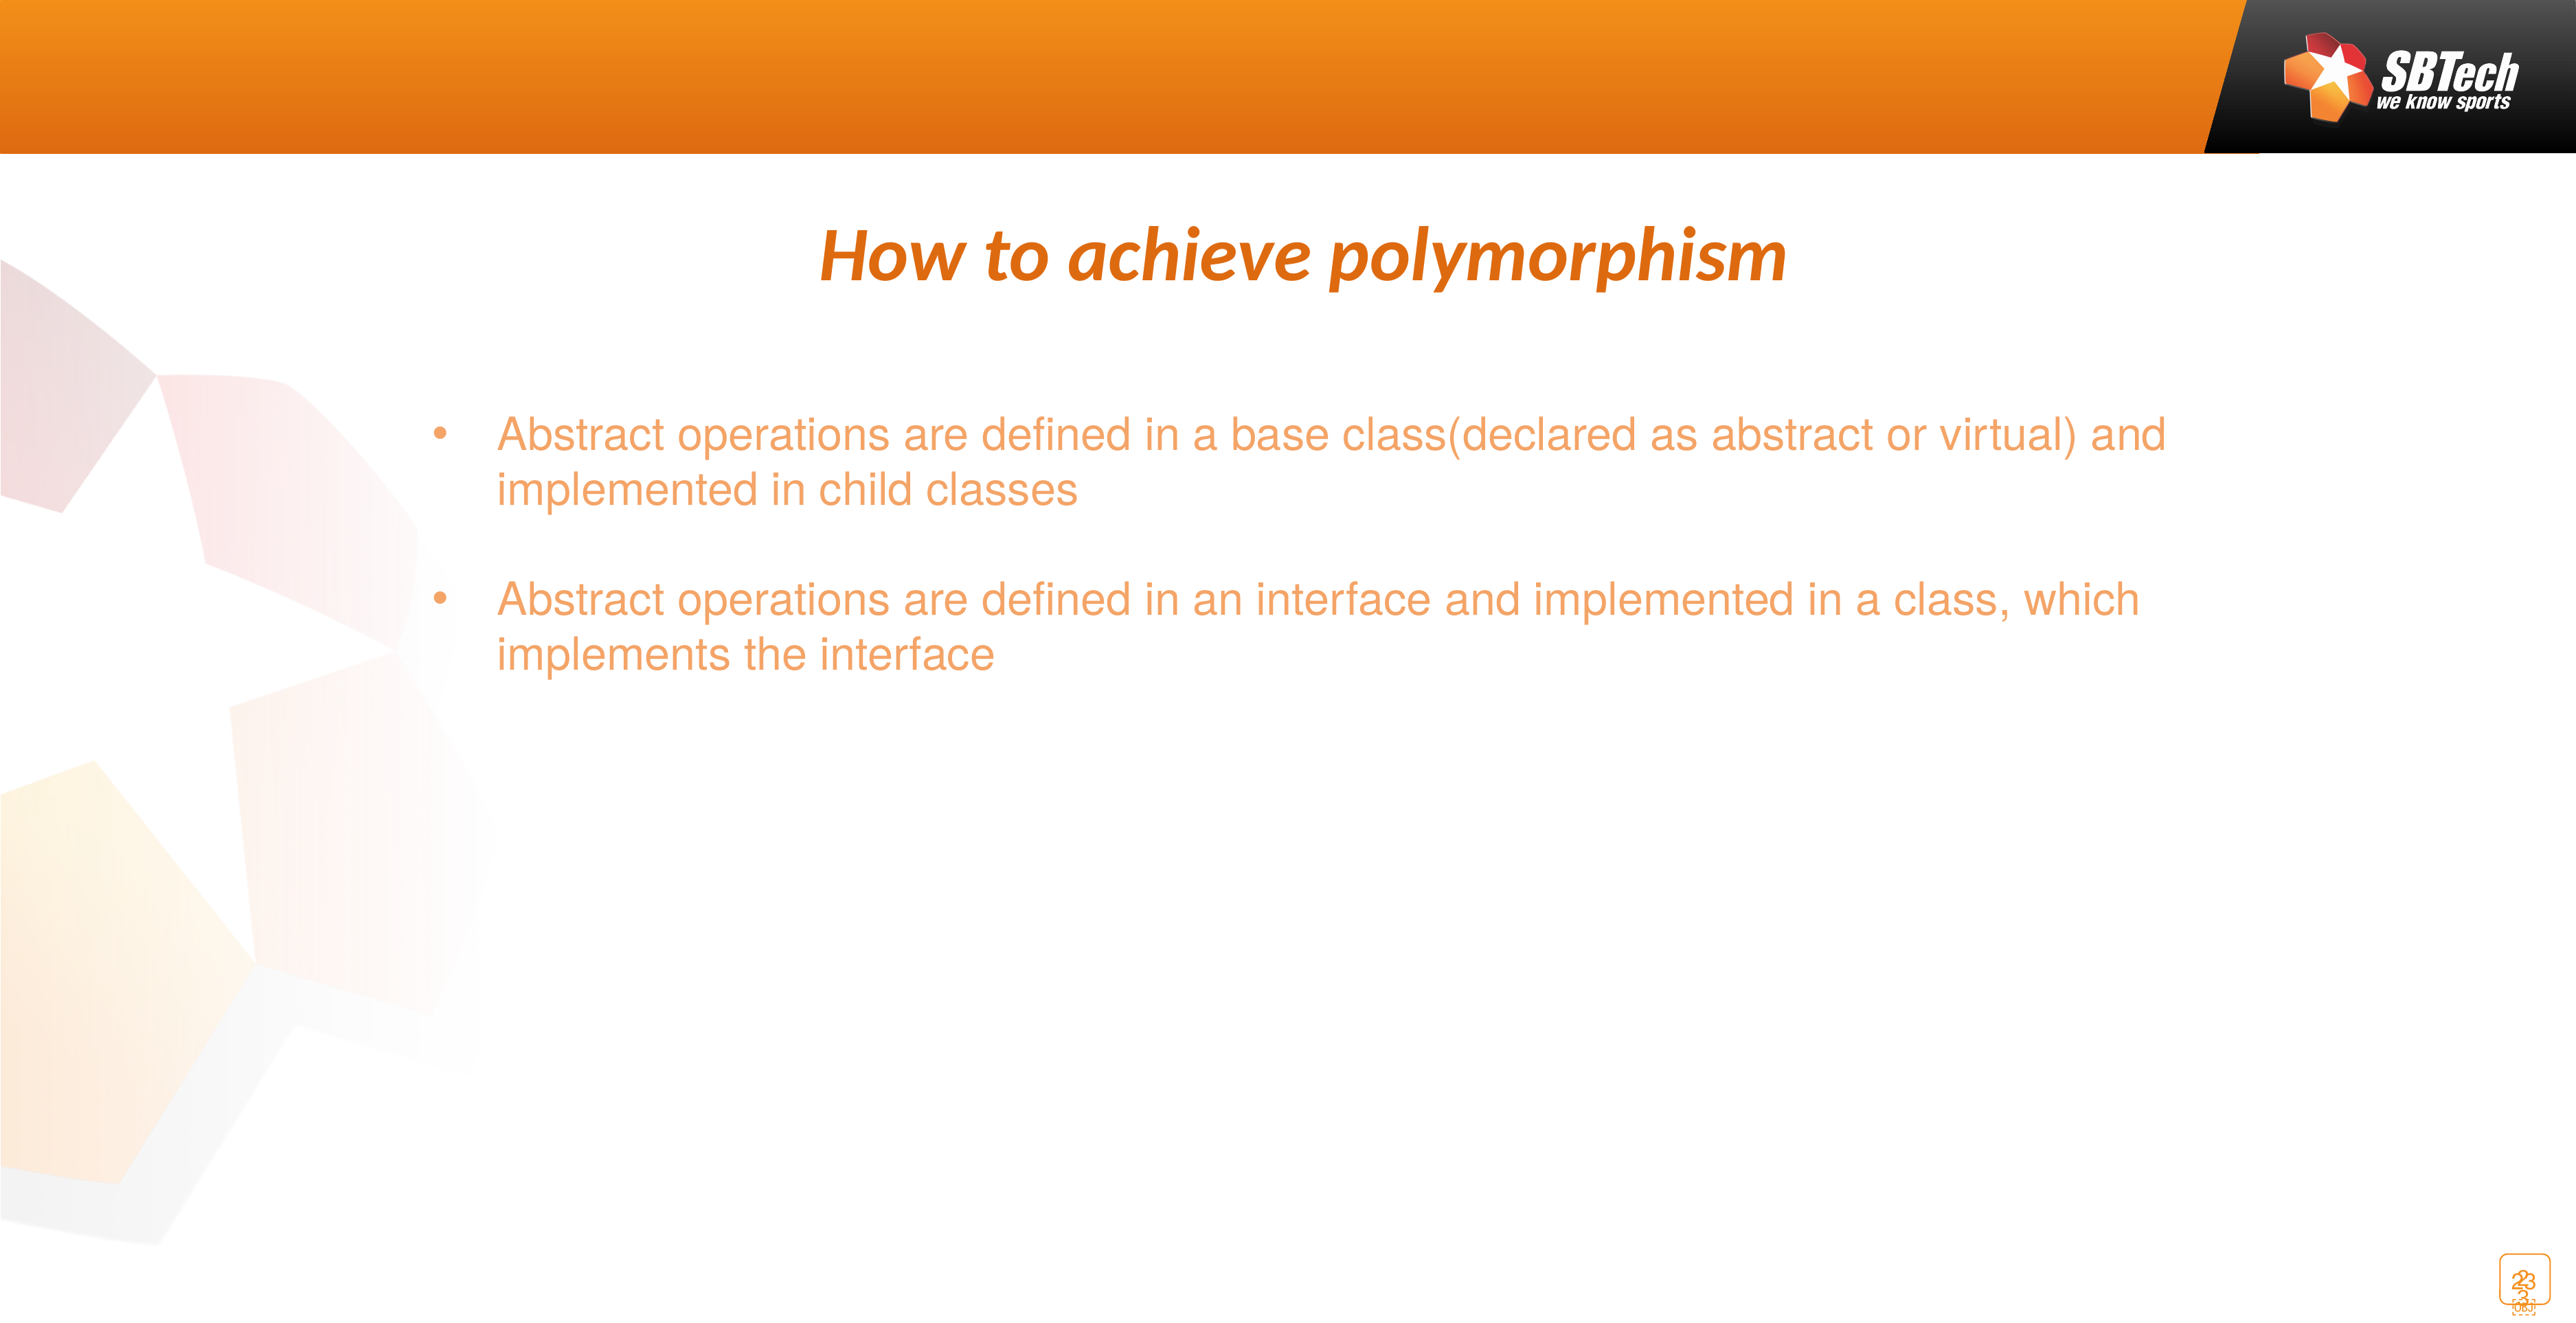

How to achieve polymorphism

Abstract operations are defined in a base class(declared as abstract or virtual) and implemented in child classes

Abstract operations are defined in an interface and implemented in a class, which implements the interface

23